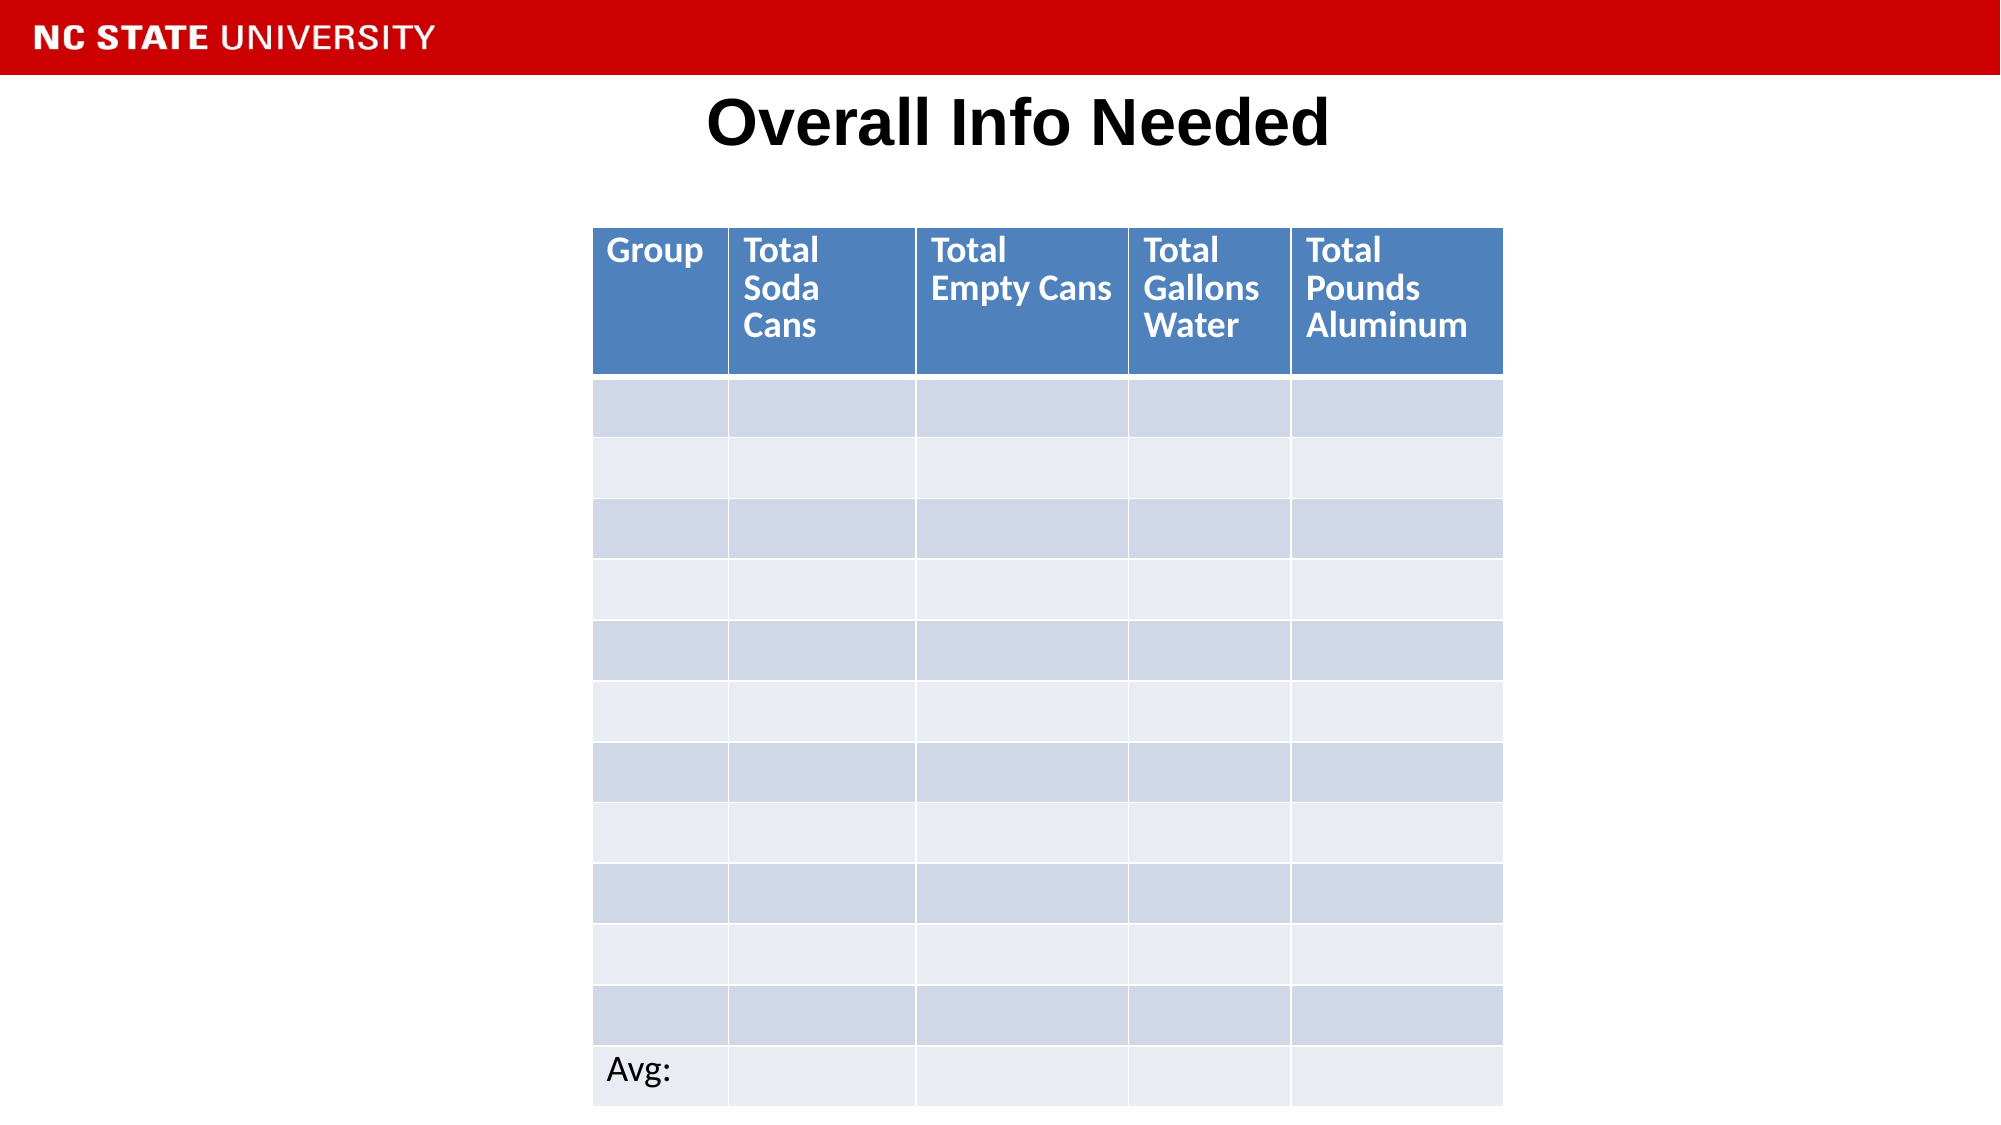

# Overall Info Needed
| Group | Total Soda Cans | Total Empty Cans | Total Gallons Water | Total Pounds Aluminum |
| --- | --- | --- | --- | --- |
|  |  |  |  |  |
|  |  |  |  |  |
|  |  |  |  |  |
|  |  |  |  |  |
|  |  |  |  |  |
|  |  |  |  |  |
|  |  |  |  |  |
|  |  |  |  |  |
|  |  |  |  |  |
|  |  |  |  |  |
|  |  |  |  |  |
| Avg: |  |  |  |  |